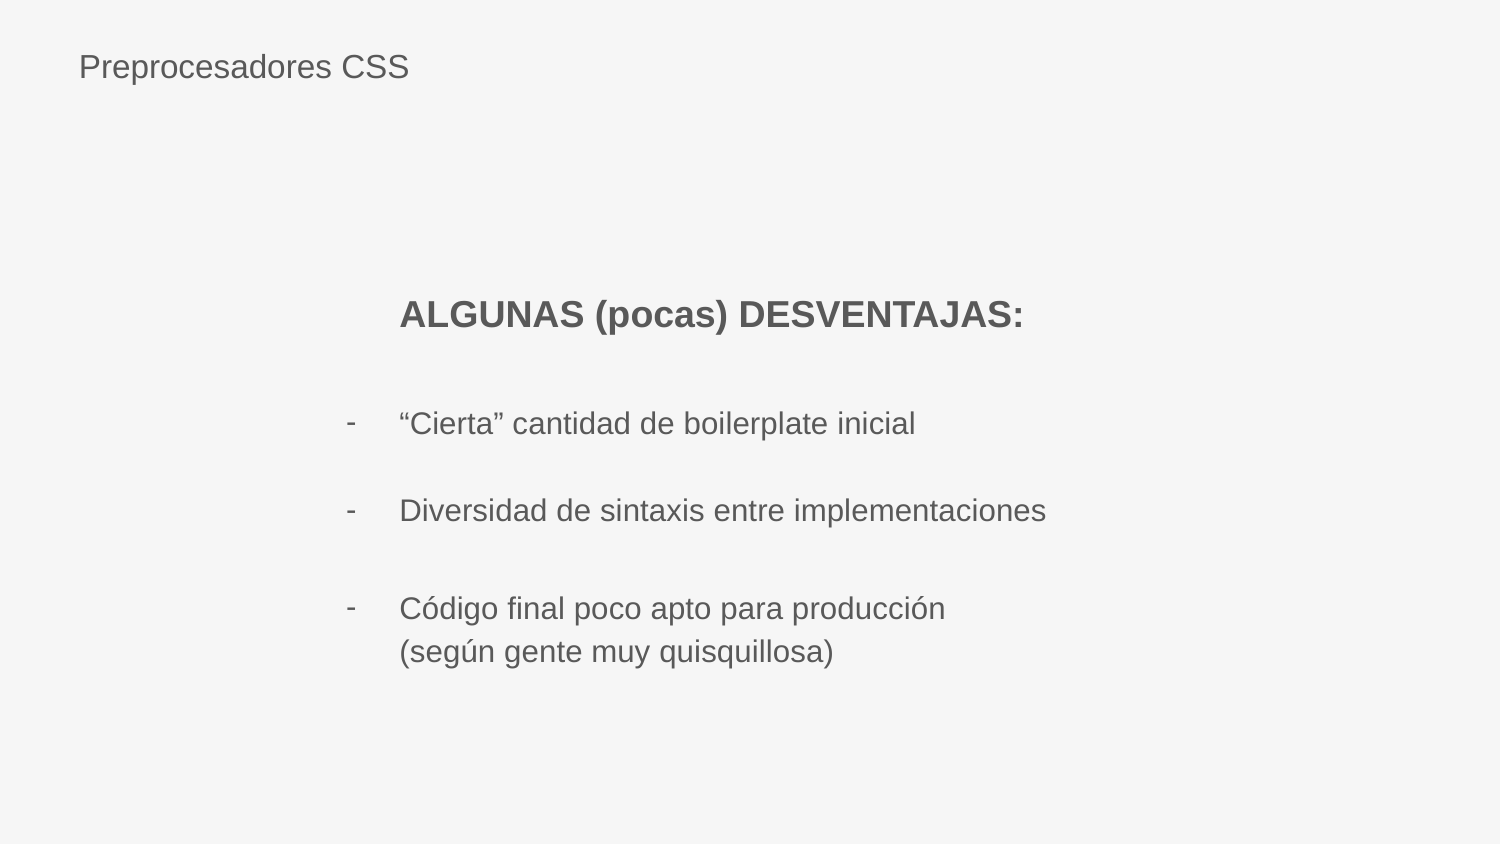

Preprocesadores CSS
ALGUNAS (pocas) DESVENTAJAS:
“Cierta” cantidad de boilerplate inicial
Diversidad de sintaxis entre implementaciones
Código final poco apto para producción
(según gente muy quisquillosa)